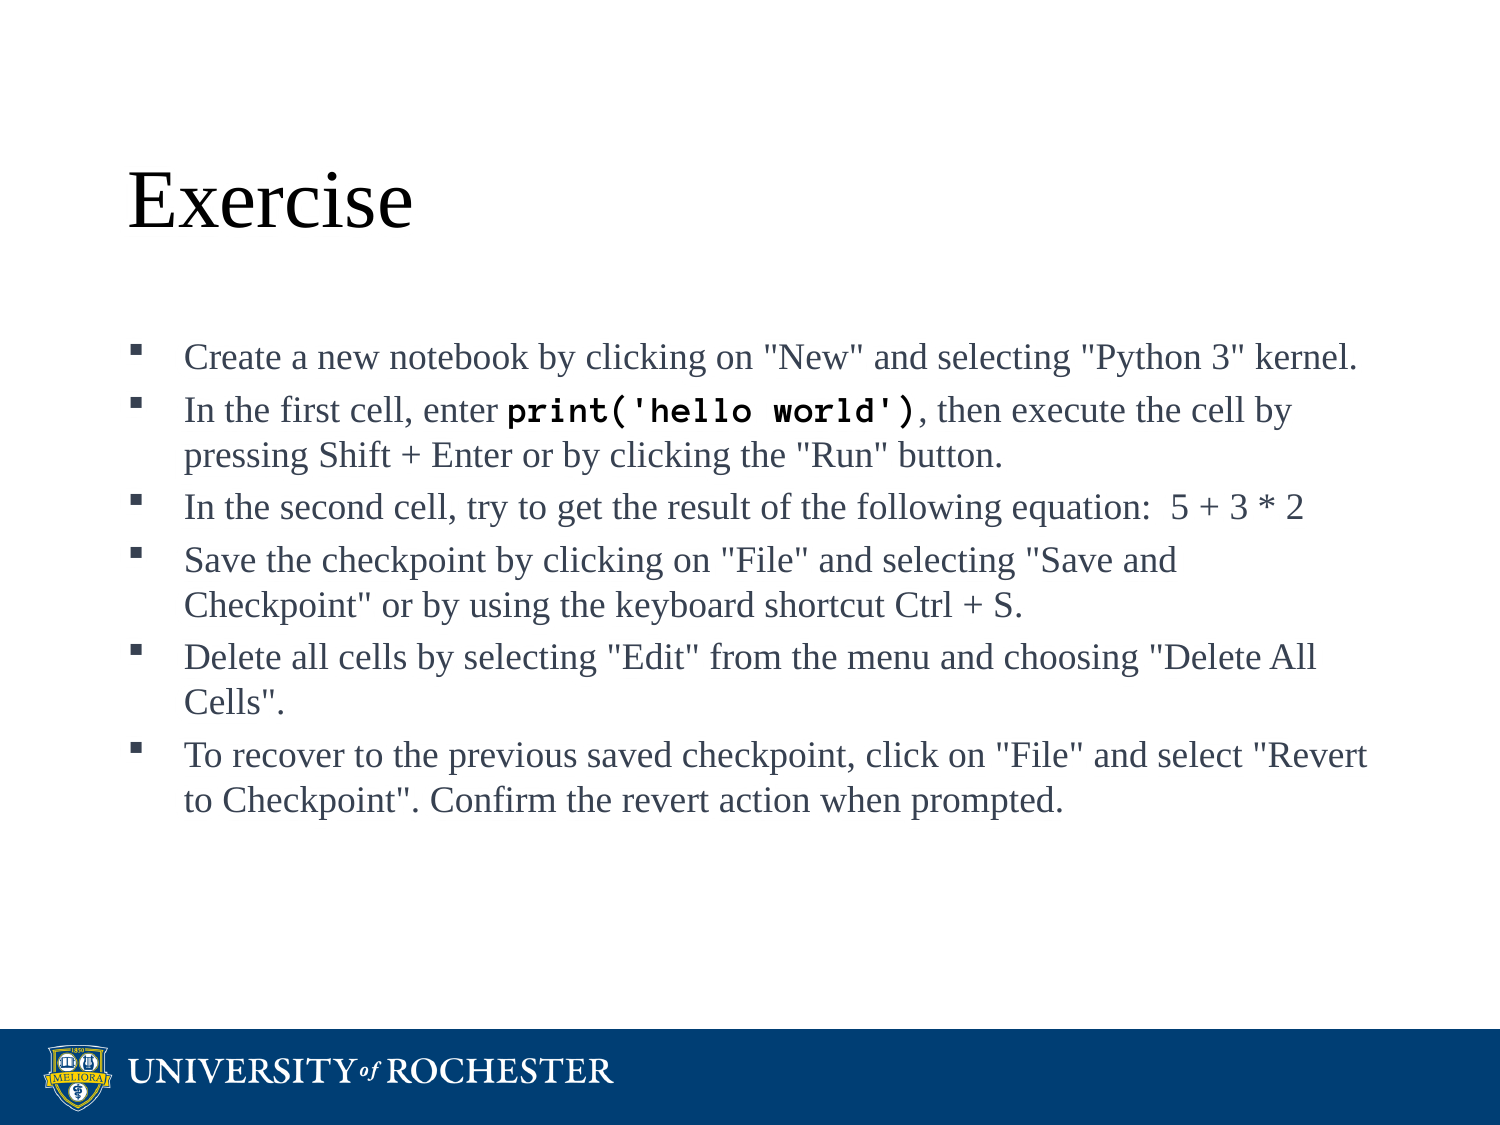

# Exercise
Create a new notebook by clicking on "New" and selecting "Python 3" kernel.
In the first cell, enter print('hello world'), then execute the cell by pressing Shift + Enter or by clicking the "Run" button.
In the second cell, try to get the result of the following equation:  5 + 3 * 2
Save the checkpoint by clicking on "File" and selecting "Save and Checkpoint" or by using the keyboard shortcut Ctrl + S.
Delete all cells by selecting "Edit" from the menu and choosing "Delete All Cells".
To recover to the previous saved checkpoint, click on "File" and select "Revert to Checkpoint". Confirm the revert action when prompted.